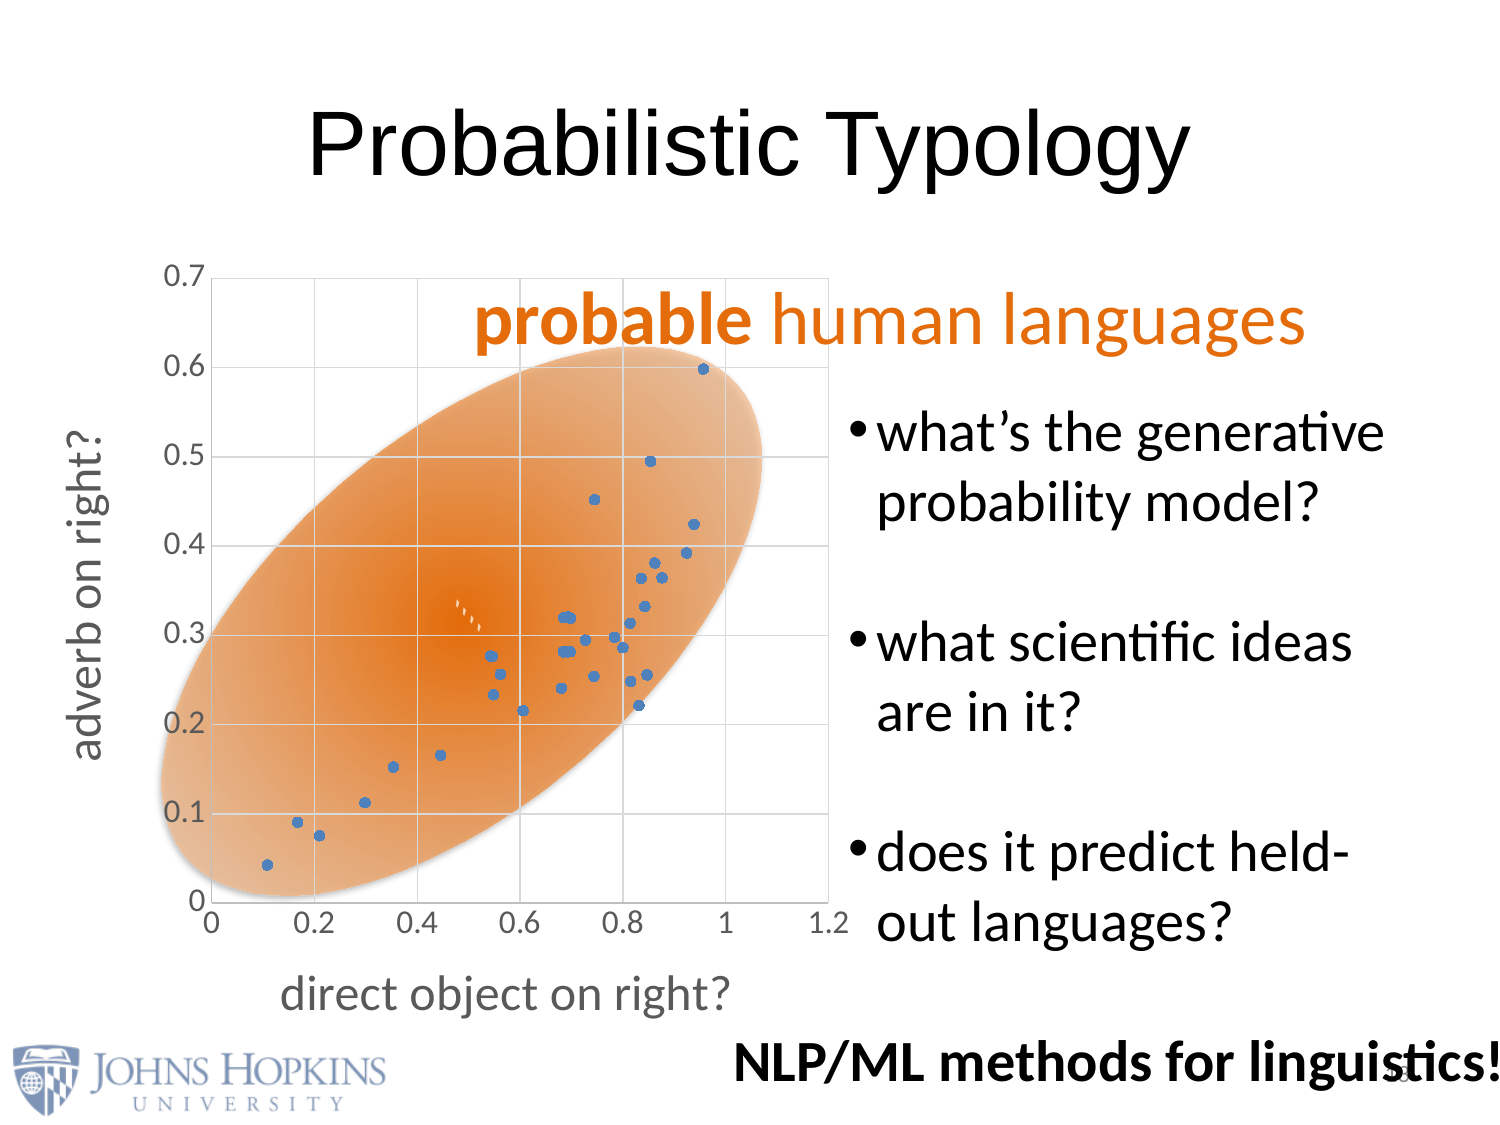

# Probabilistic Typology

### Chart

| Category | advmod |
|---|---|
````
probable human languages
what’s the generative  probability model?

what scientific ideas are in it?

does it predict held-out languages?
adverb on right?
NLP/ML methods for linguistics!
13